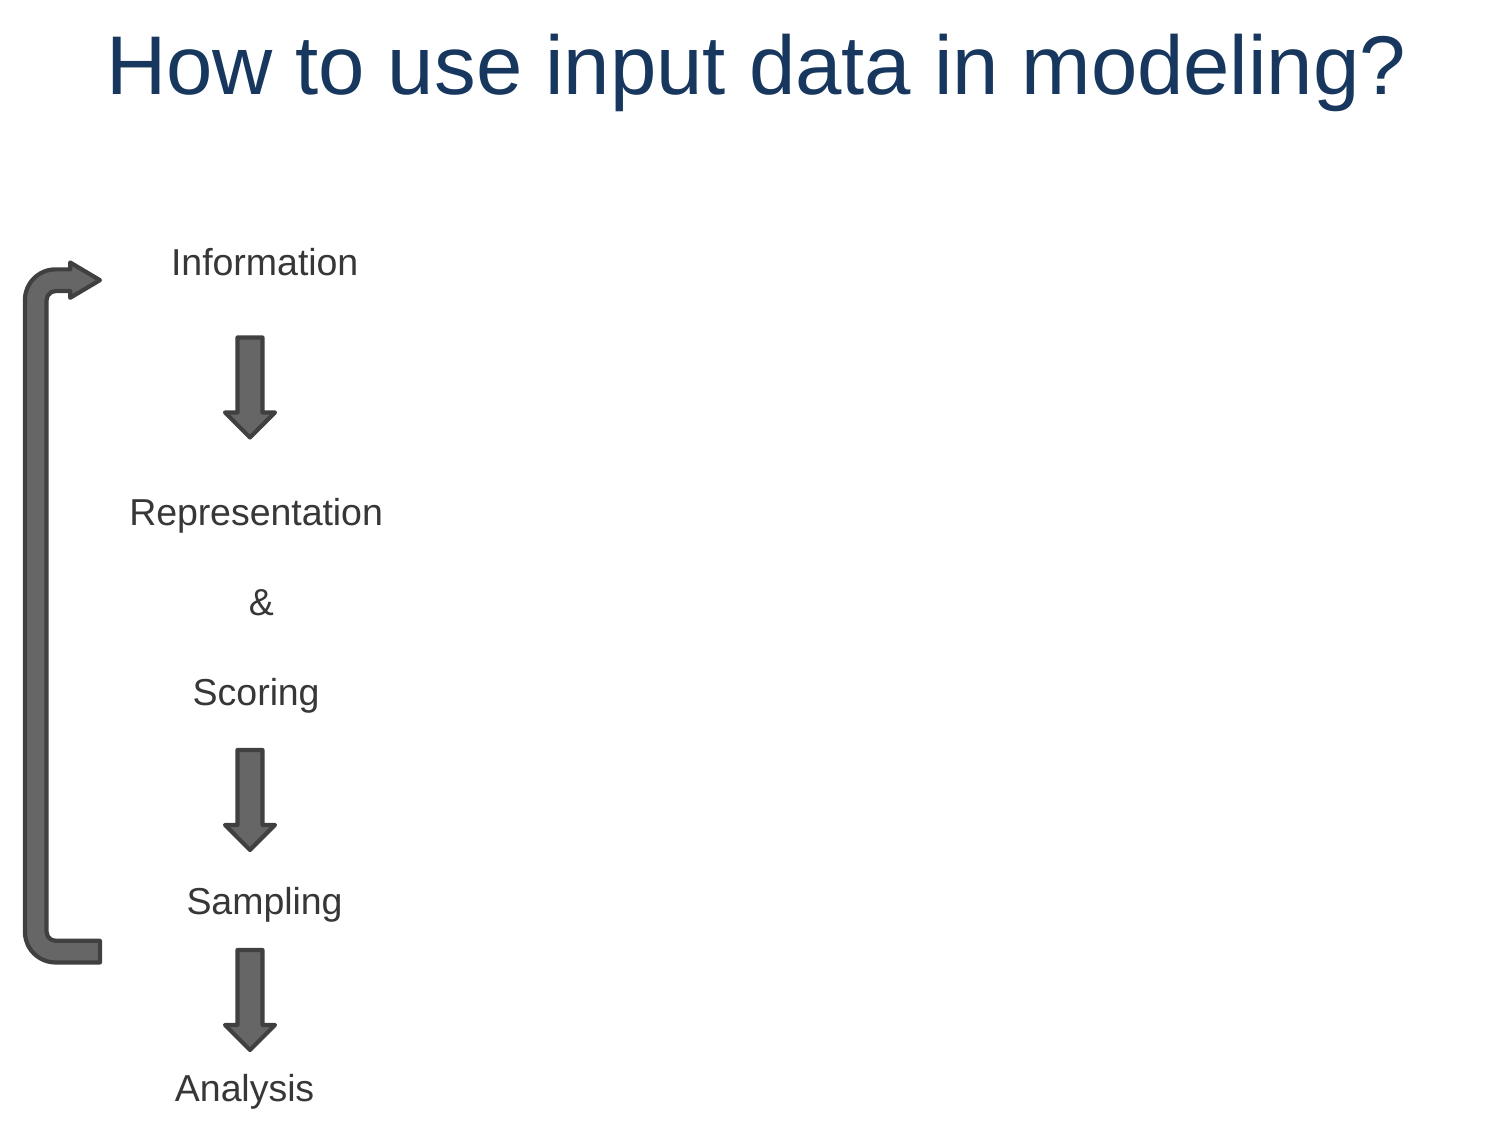

# How to use input data in modeling?
Information

Representation

 &

Scoring

Sampling

Analysis